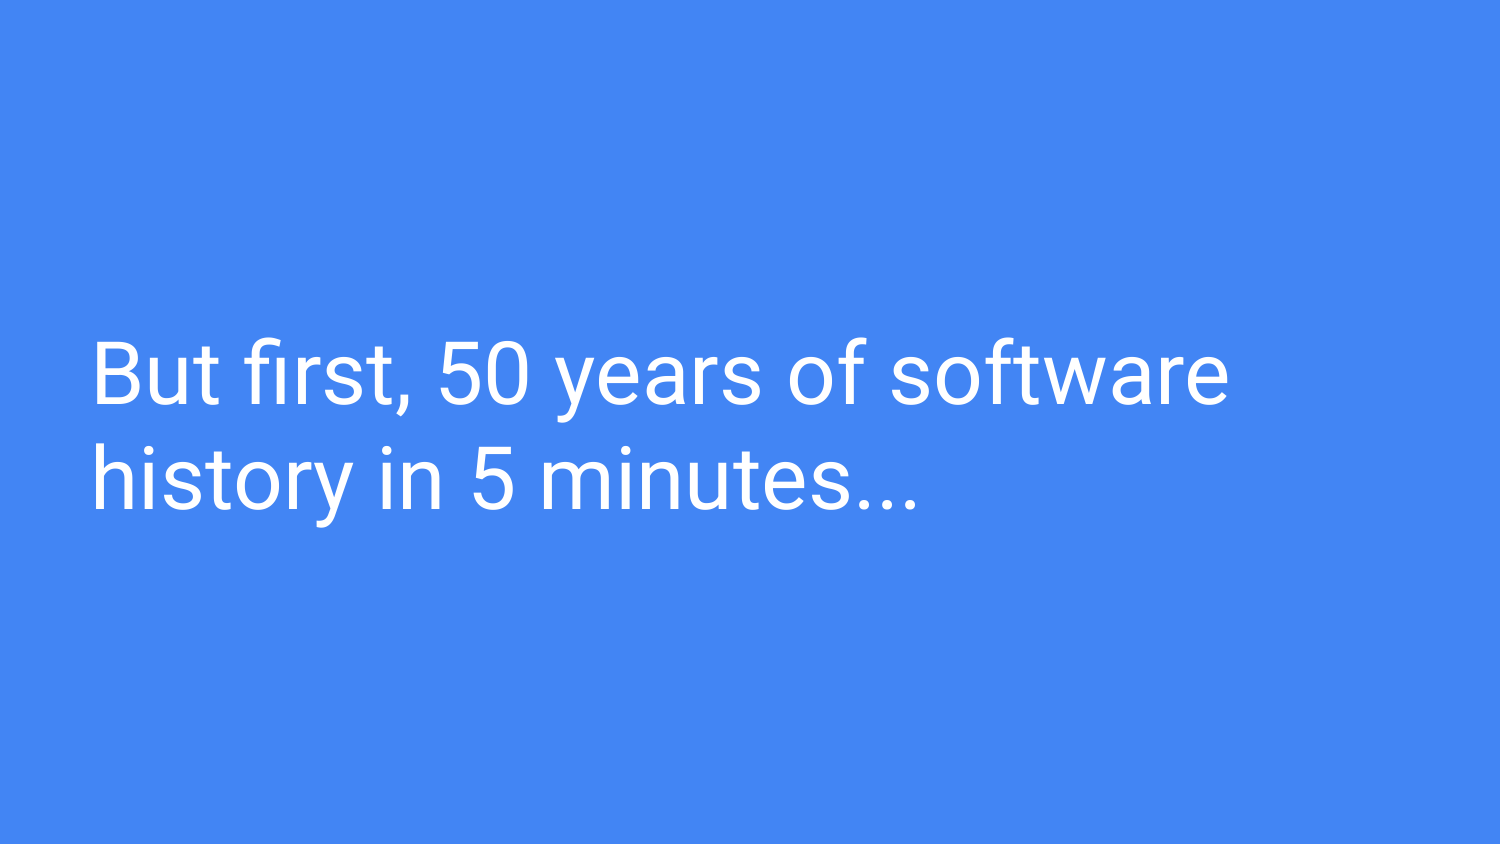

# But first, 50 years of software history in 5 minutes...